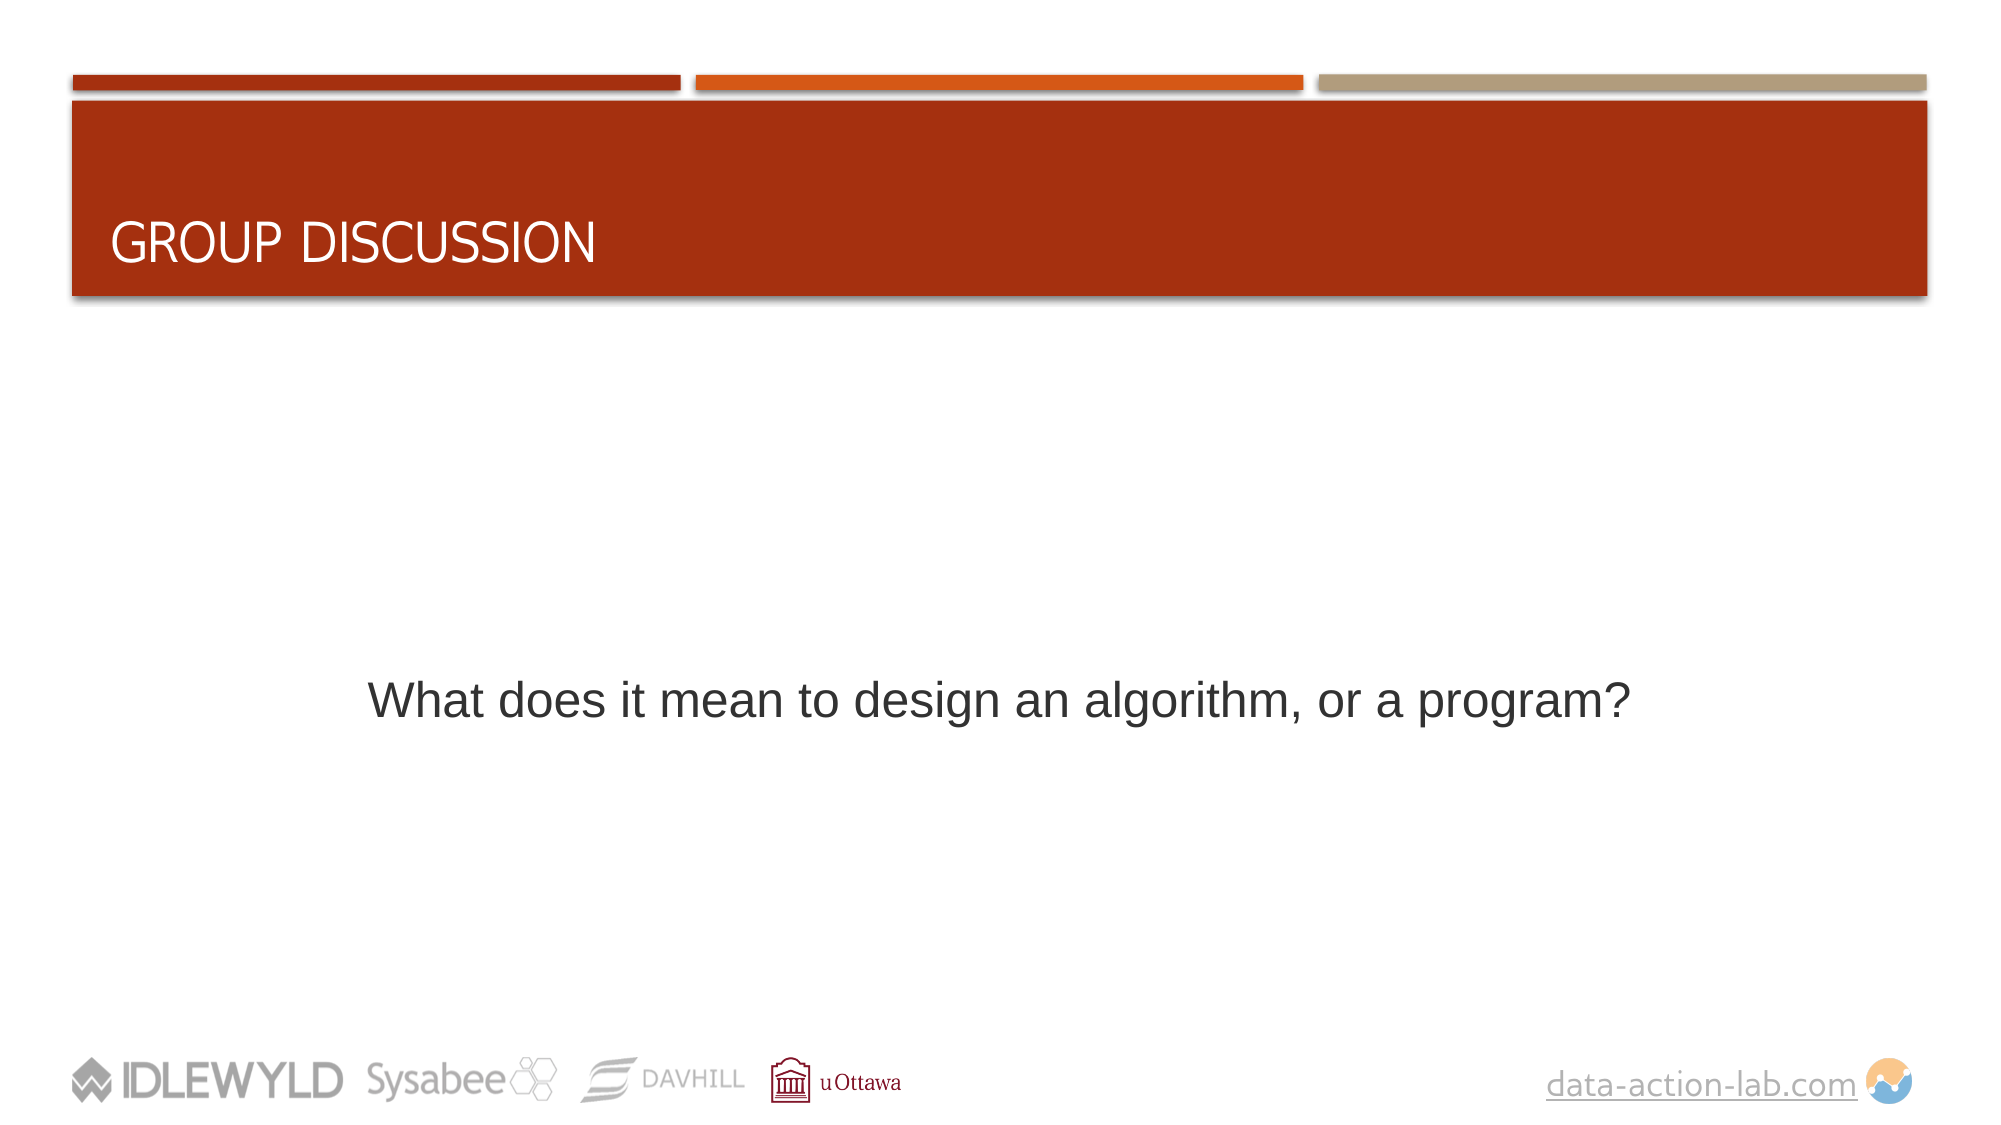

# Group Discussion
What does it mean to design an algorithm, or a program?